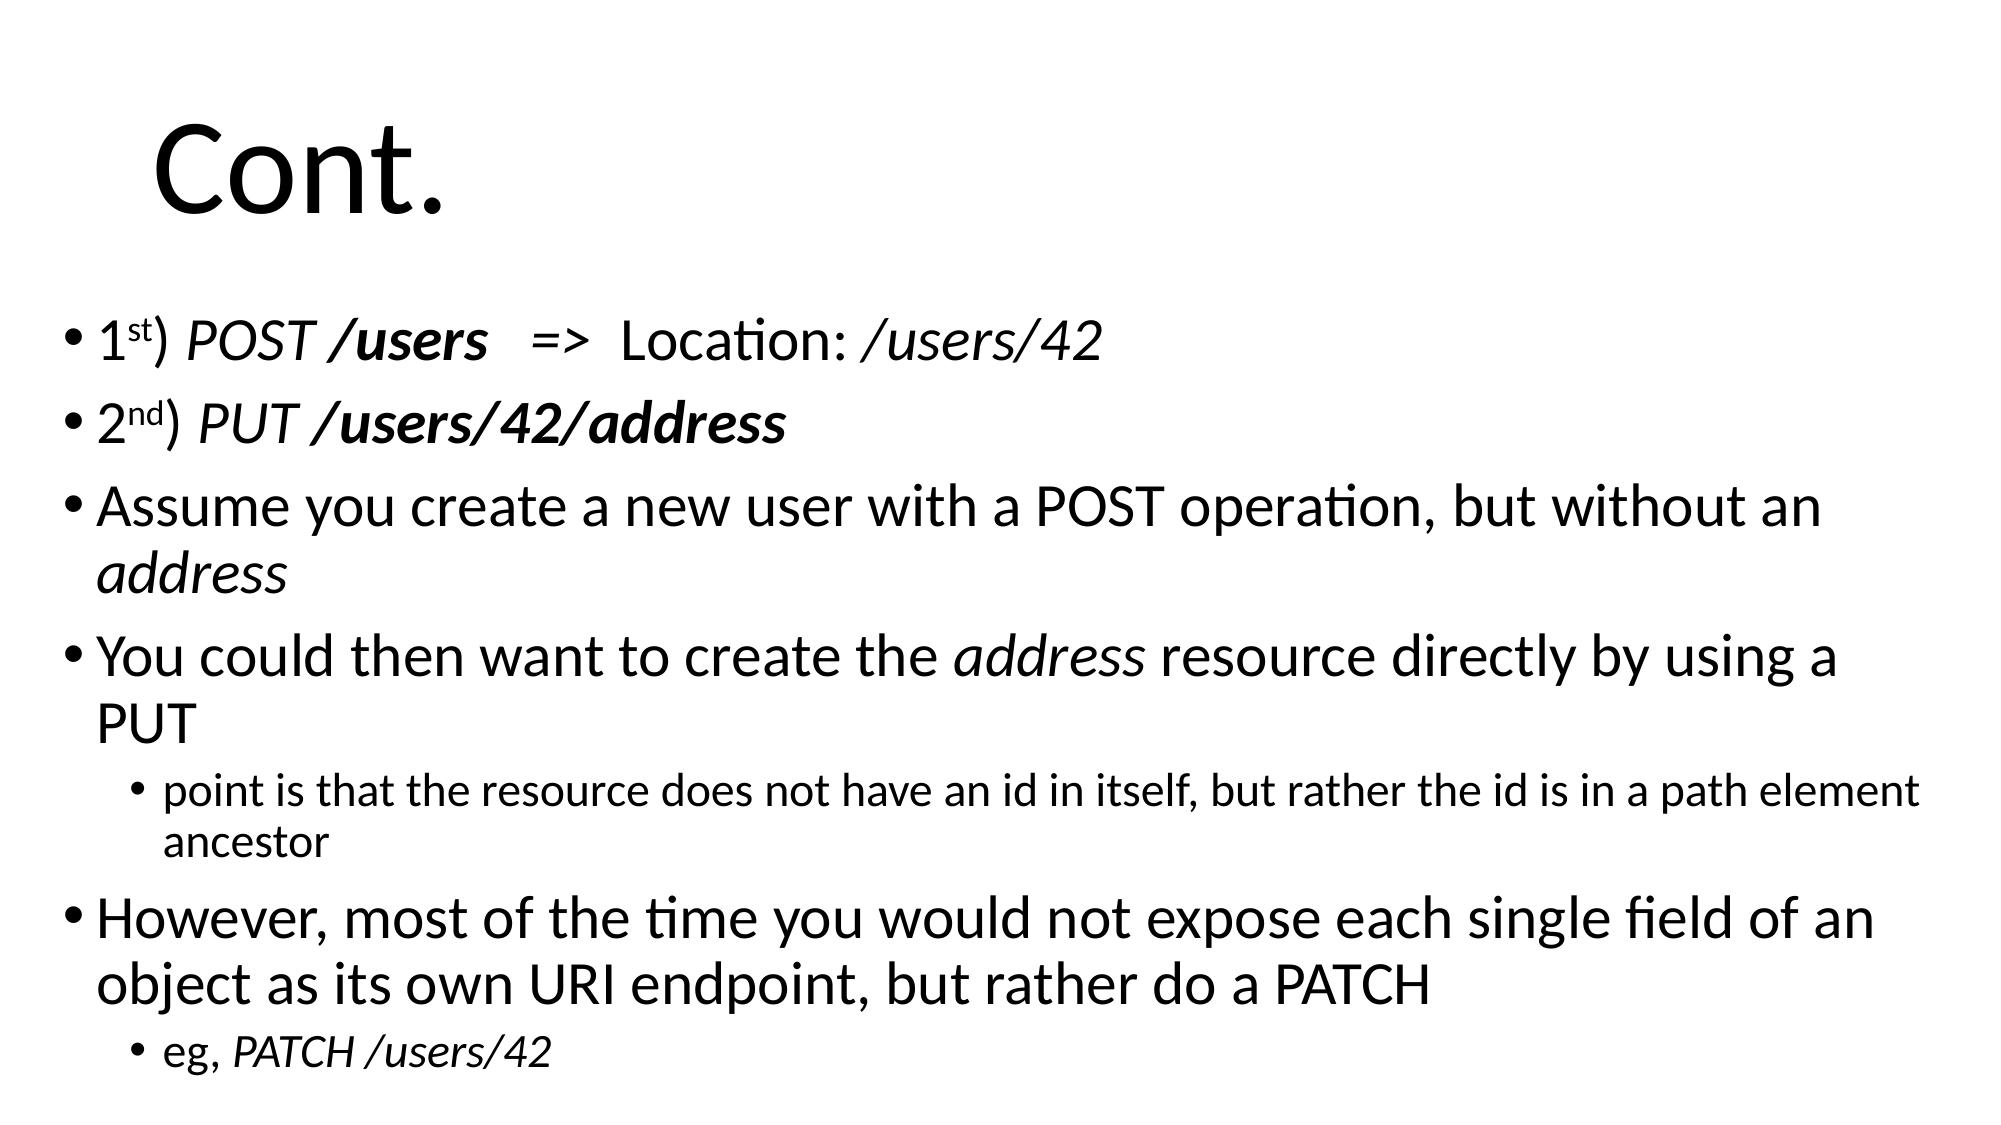

# Cont.
1st) POST /users   =>  Location: /users/42
2nd) PUT /users/42/address
Assume you create a new user with a POST operation, but without an address
You could then want to create the address resource directly by using a PUT
point is that the resource does not have an id in itself, but rather the id is in a path element ancestor
However, most of the time you would not expose each single field of an object as its own URI endpoint, but rather do a PATCH
eg, PATCH /users/42